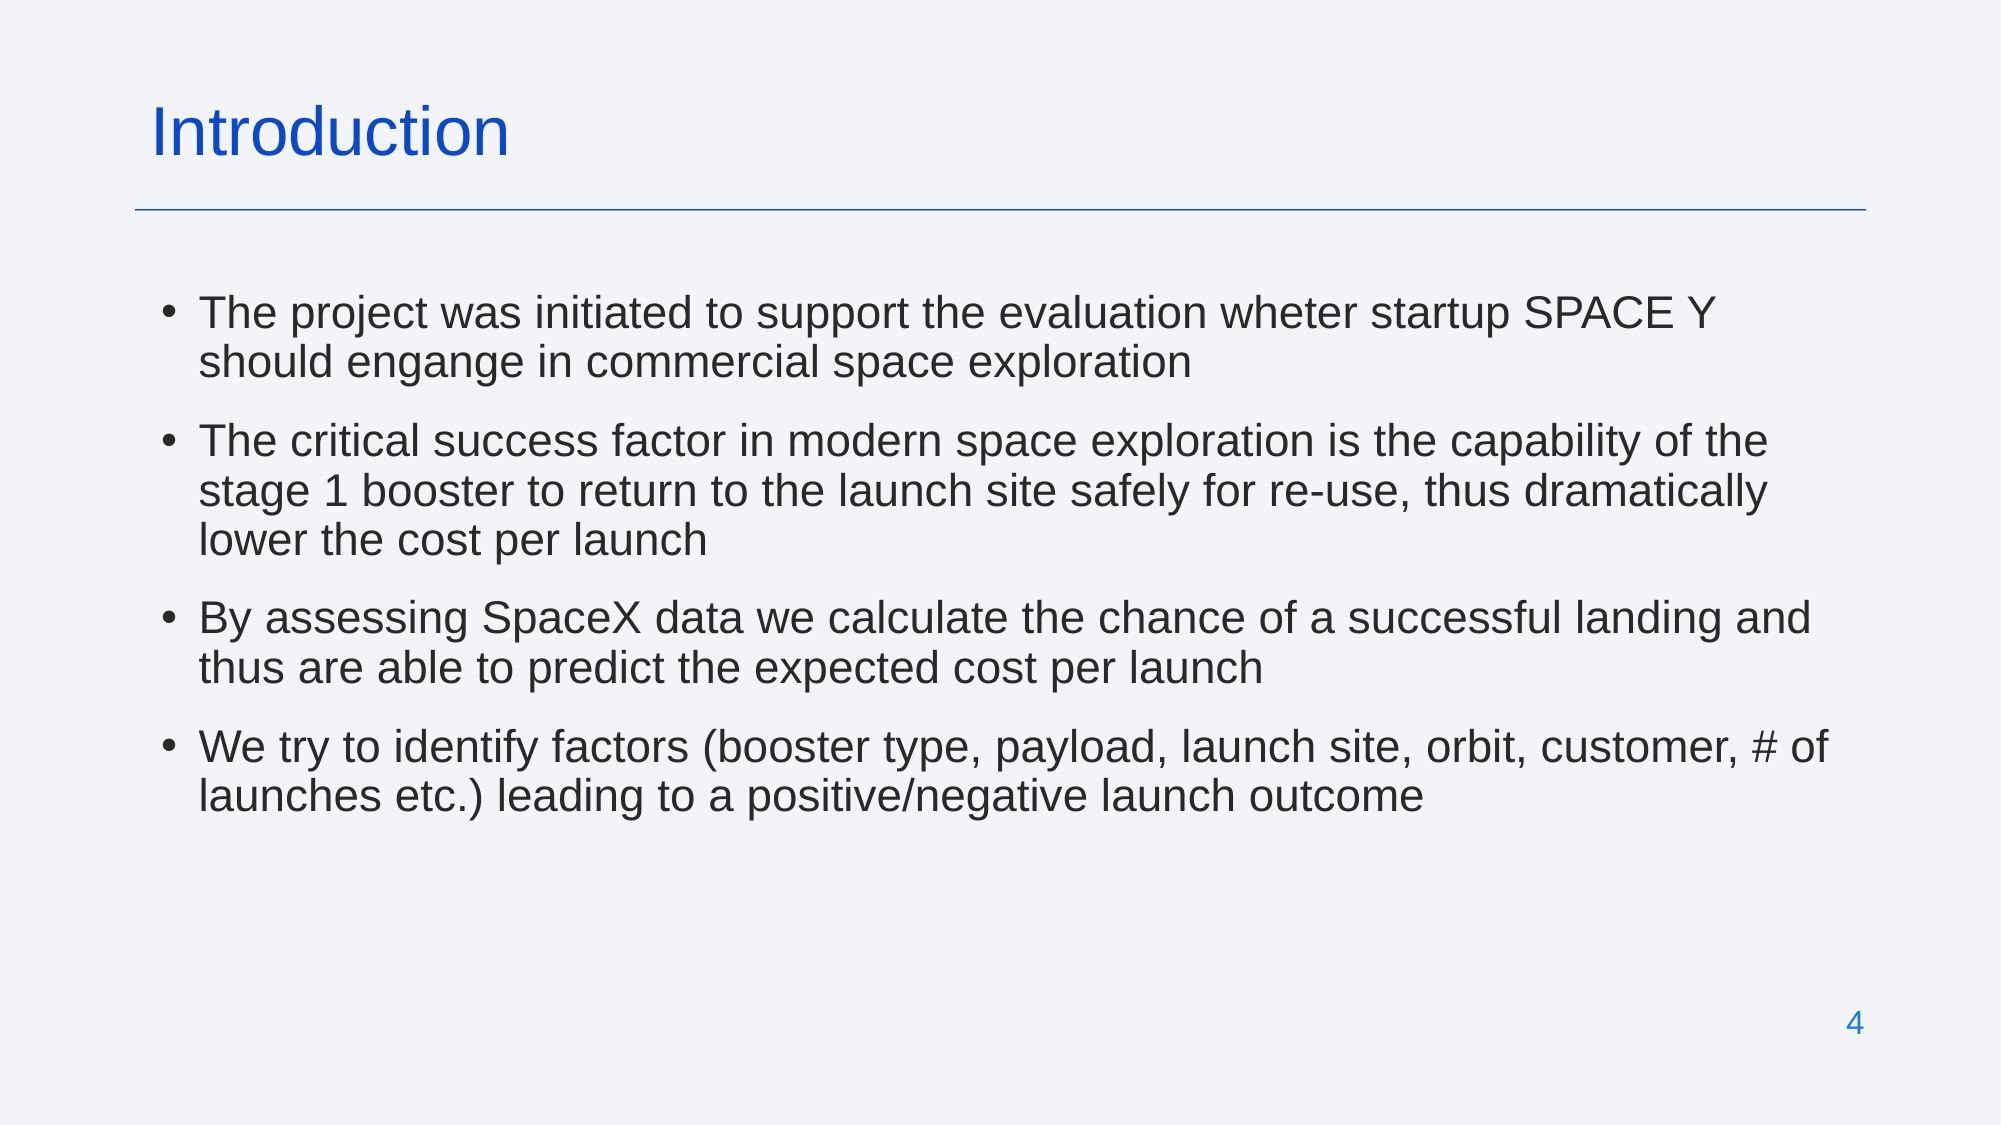

Introduction
The project was initiated to support the evaluation wheter startup SPACE Y should engange in commercial space exploration
The critical success factor in modern space exploration is the capability of the stage 1 booster to return to the launch site safely for re-use, thus dramatically lower the cost per launch
By assessing SpaceX data we calculate the chance of a successful landing and thus are able to predict the expected cost per launch
We try to identify factors (booster type, payload, launch site, orbit, customer, # of launches etc.) leading to a positive/negative launch outcome
4